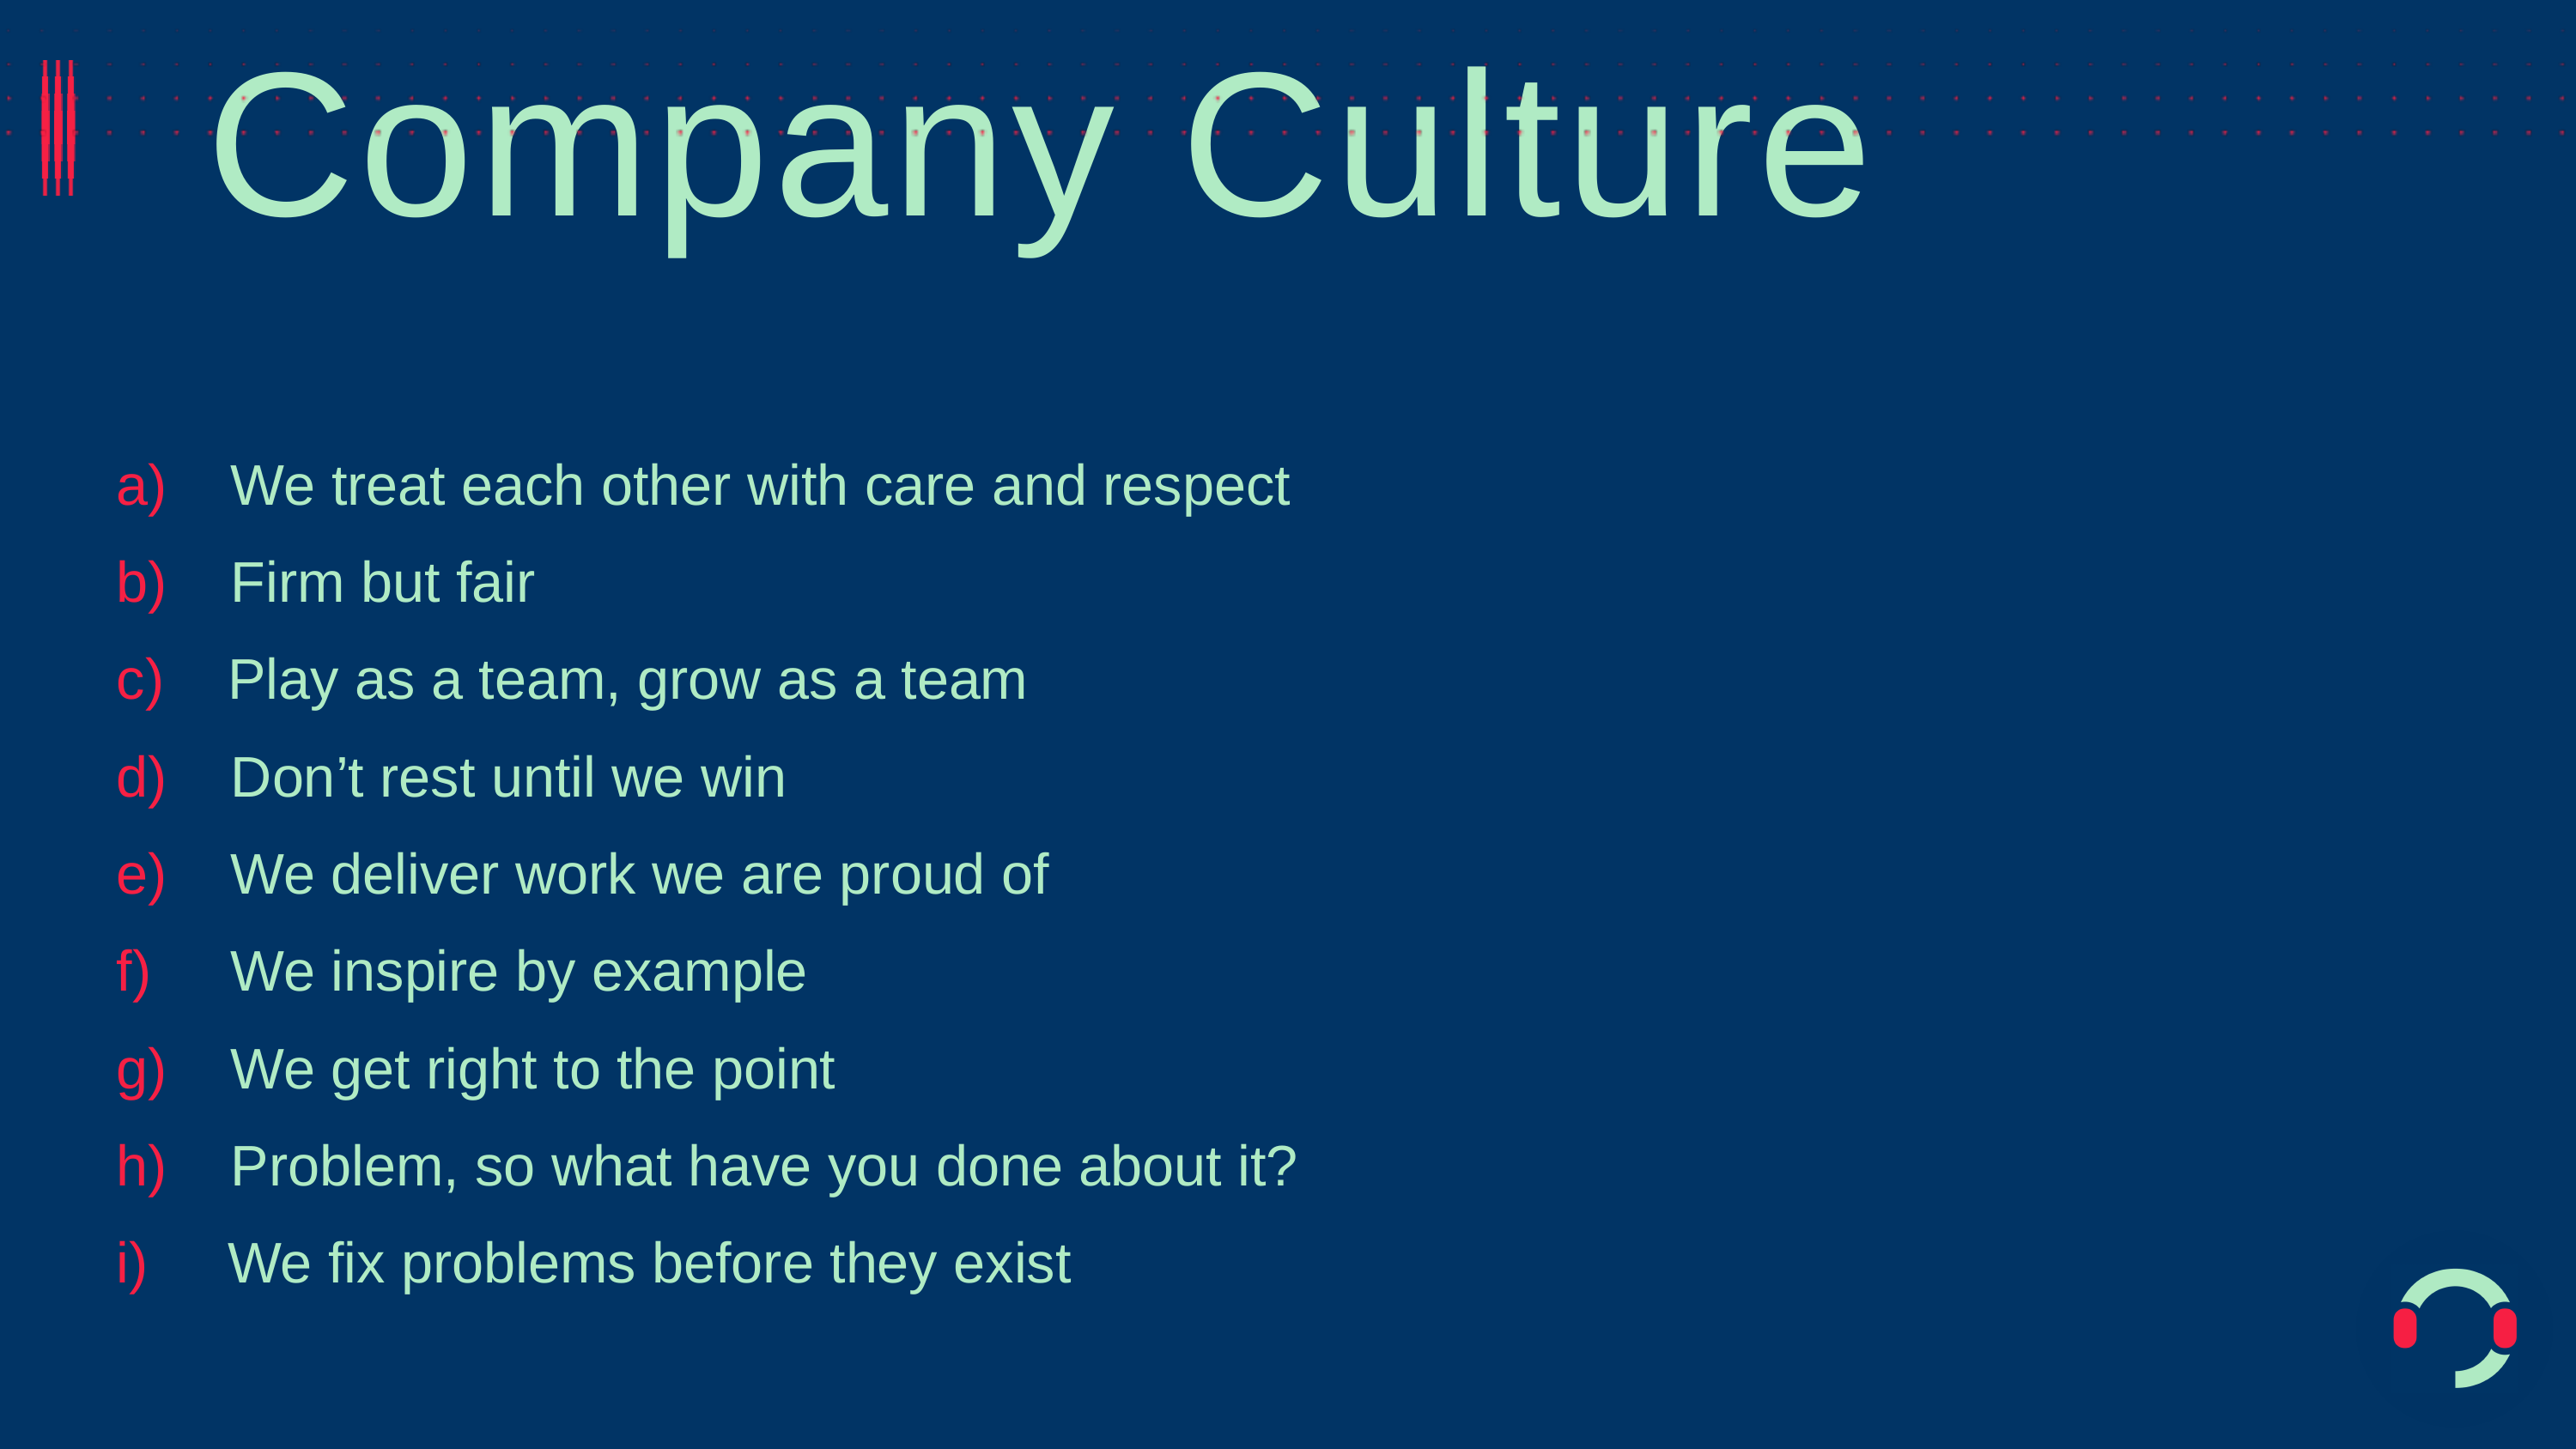

Company Culture

a)    We treat each other with care and respect
b)    Firm but fair
c)    Play as a team, grow as a team
d)    Don’t rest until we win
e)    We deliver work we are proud of
f)     We inspire by example
g)    We get right to the point
h)    Problem, so what have you done about it?
i)     We fix problems before they exist